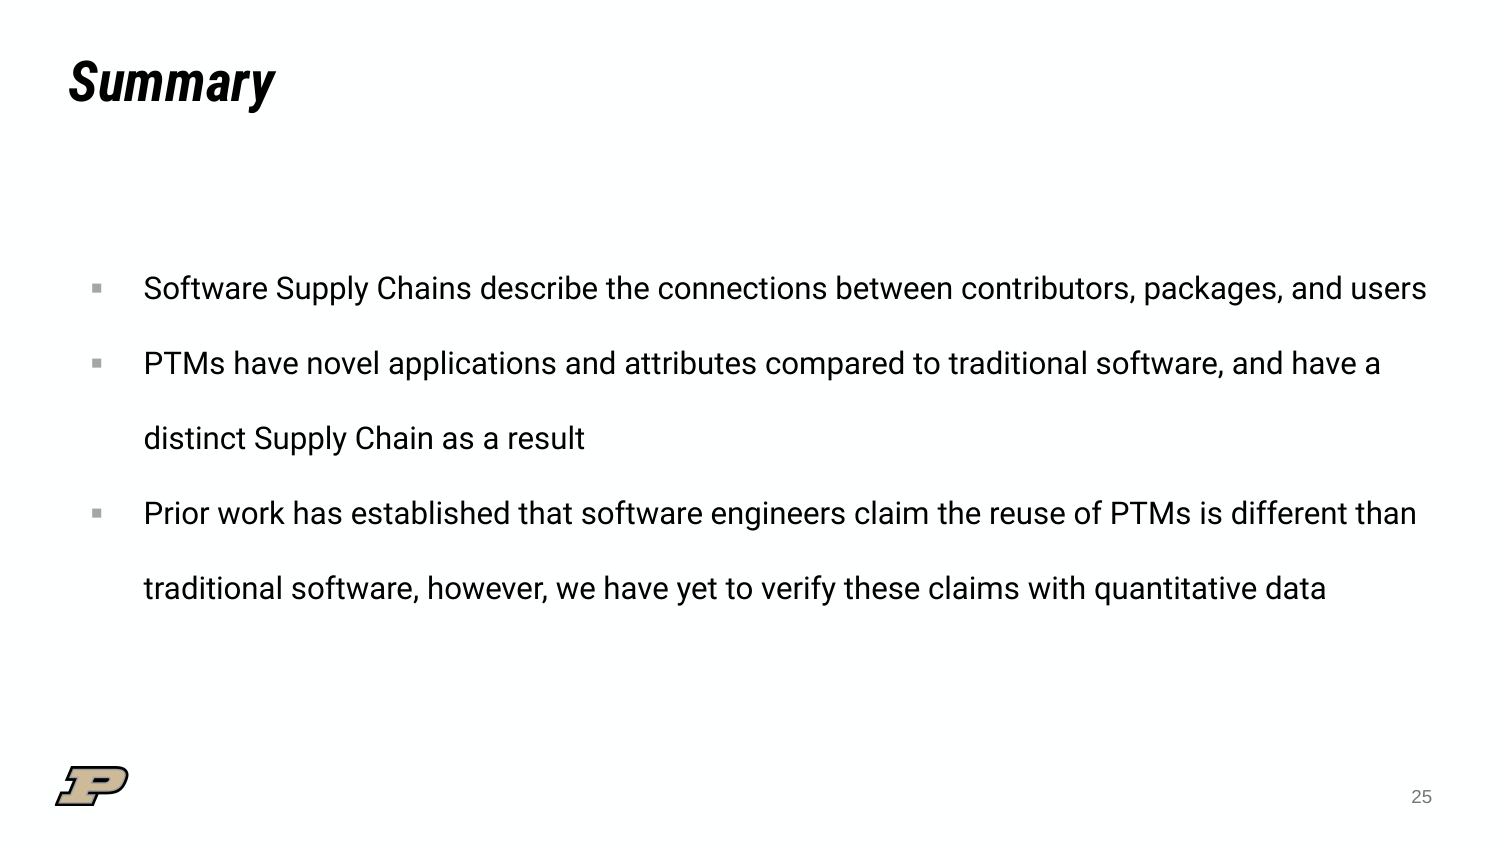

# Summary

Software Supply Chains describe the connections between contributors, packages, and users
PTMs have novel applications and attributes compared to traditional software, and have a distinct Supply Chain as a result
Prior work has established that software engineers claim the reuse of PTMs is different than traditional software, however, we have yet to verify these claims with quantitative data

25